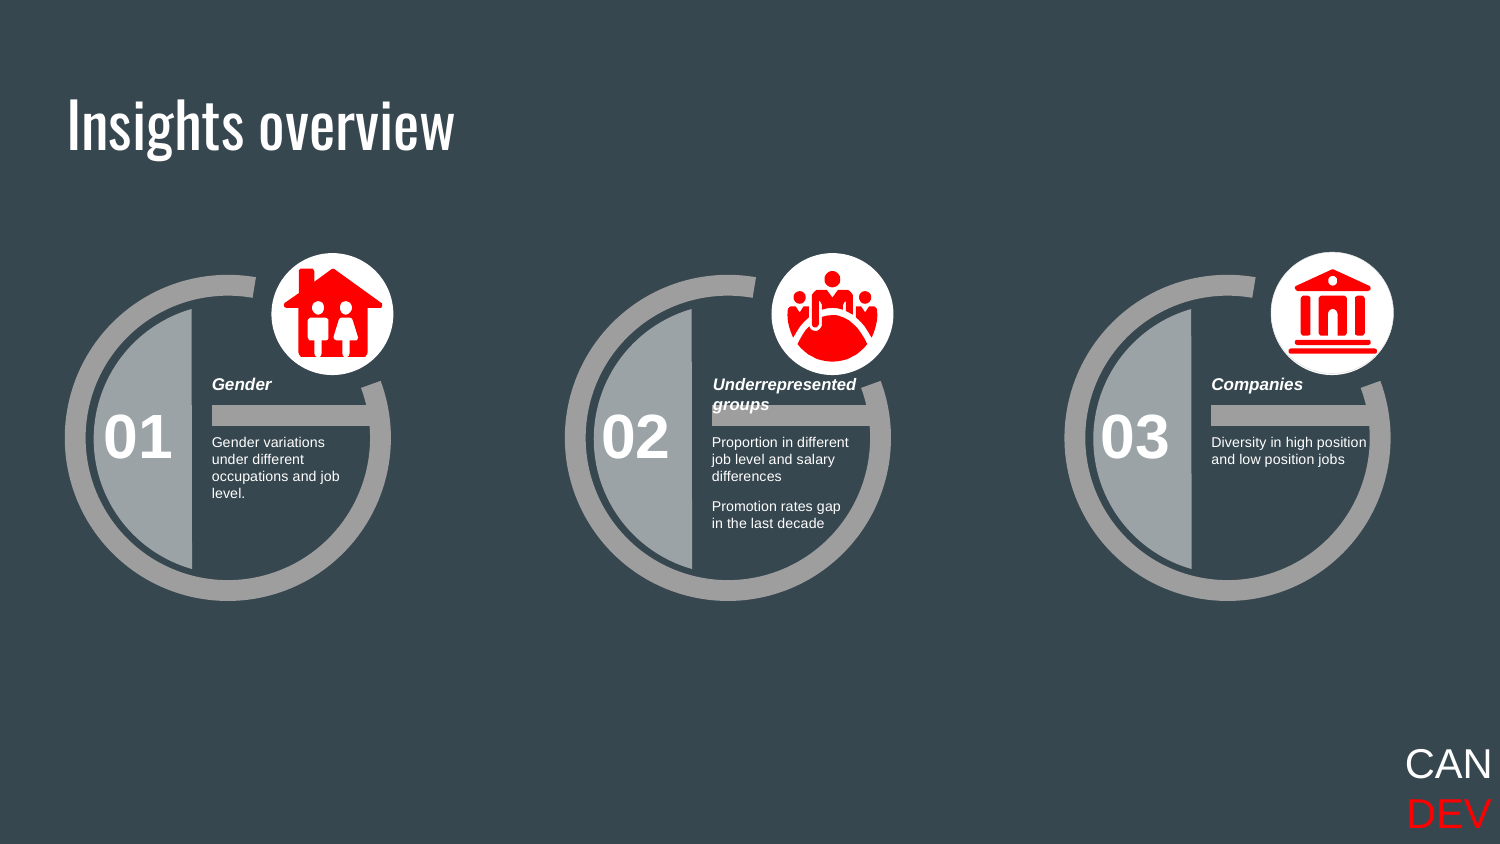

# Insights overview

Gender
01
Gender variations under different occupations and job level.

Underrepresented groups
02
Proportion in different job level and salary differences
Promotion rates gap in the last decade

Companies
03
Diversity in high position and low position jobs

CAN
DEV